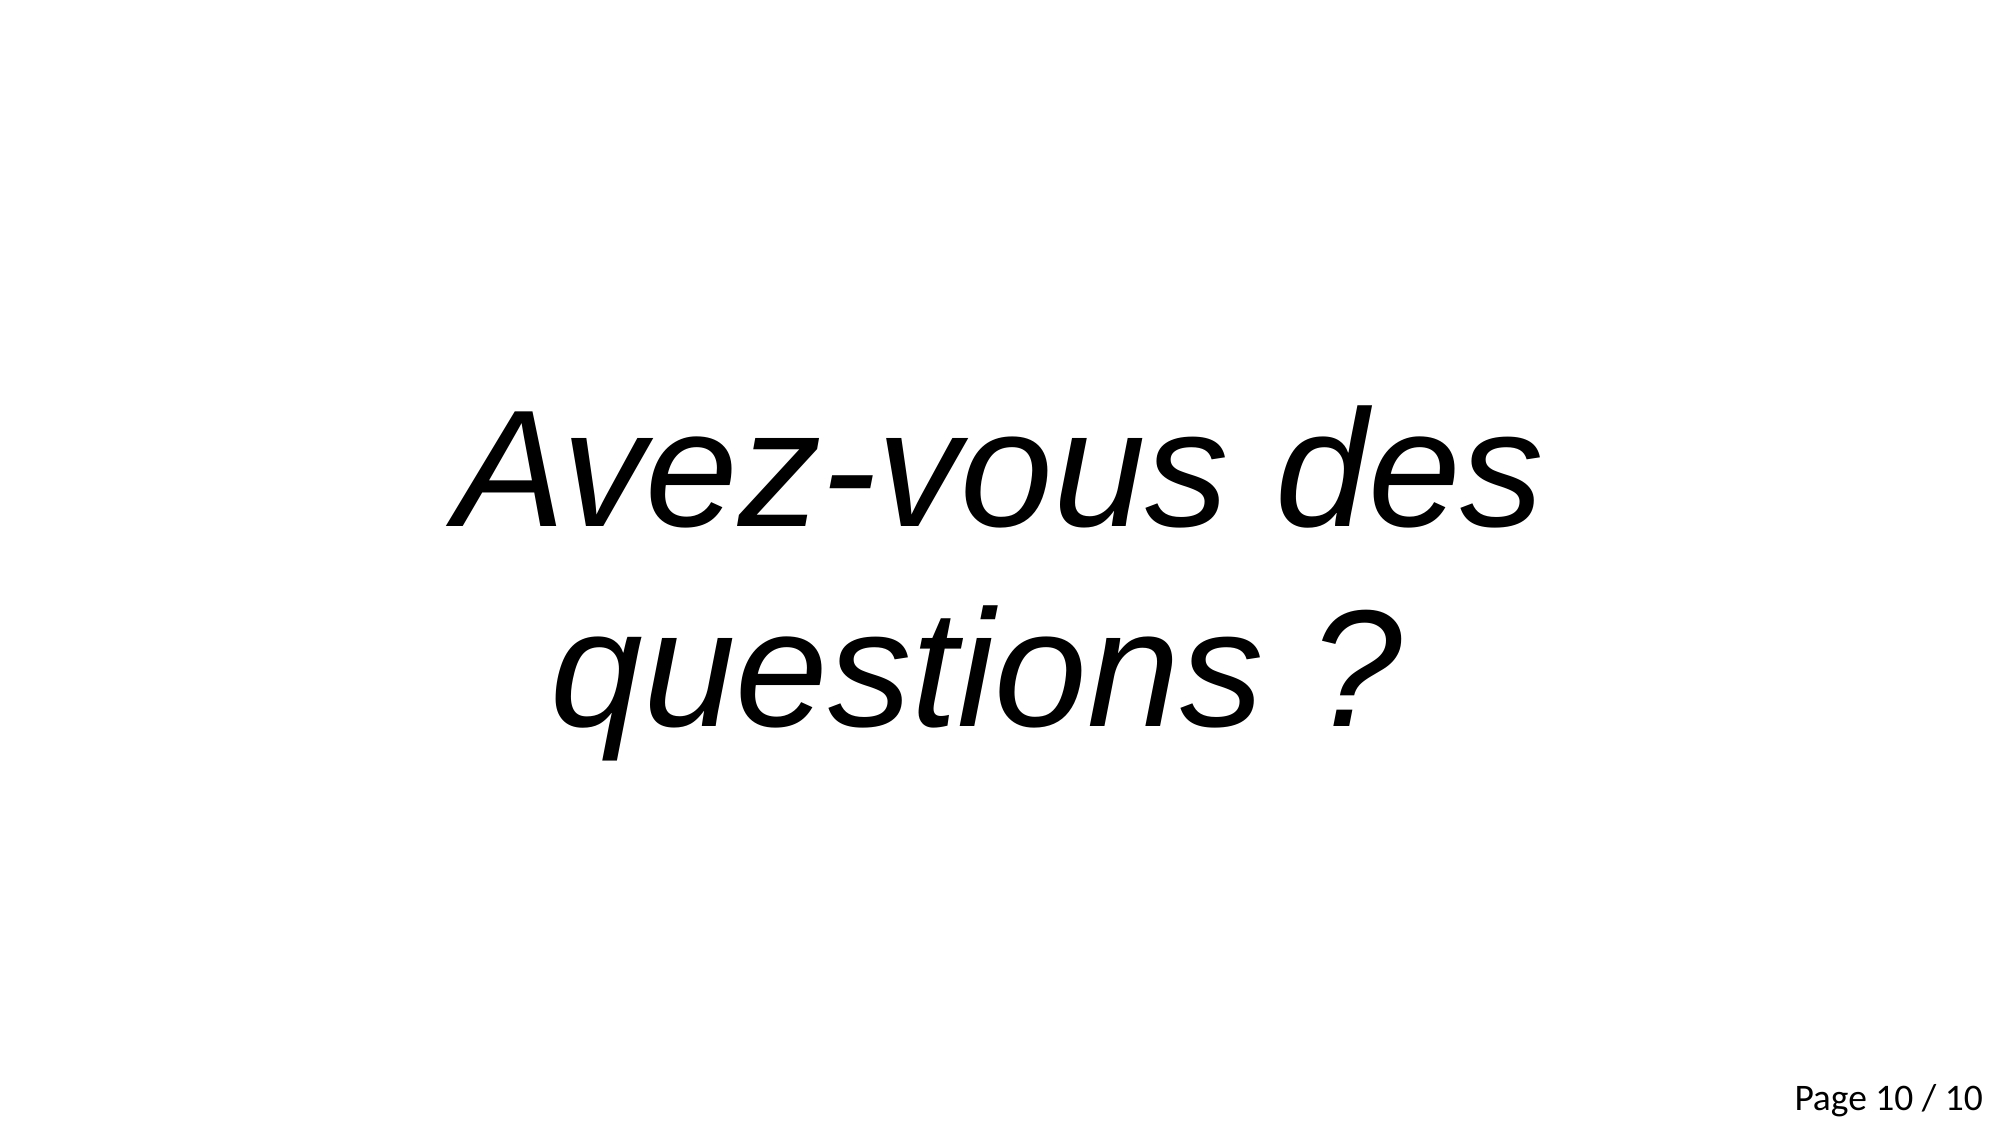

Avez-vous des questions ?
Page 10 / 10